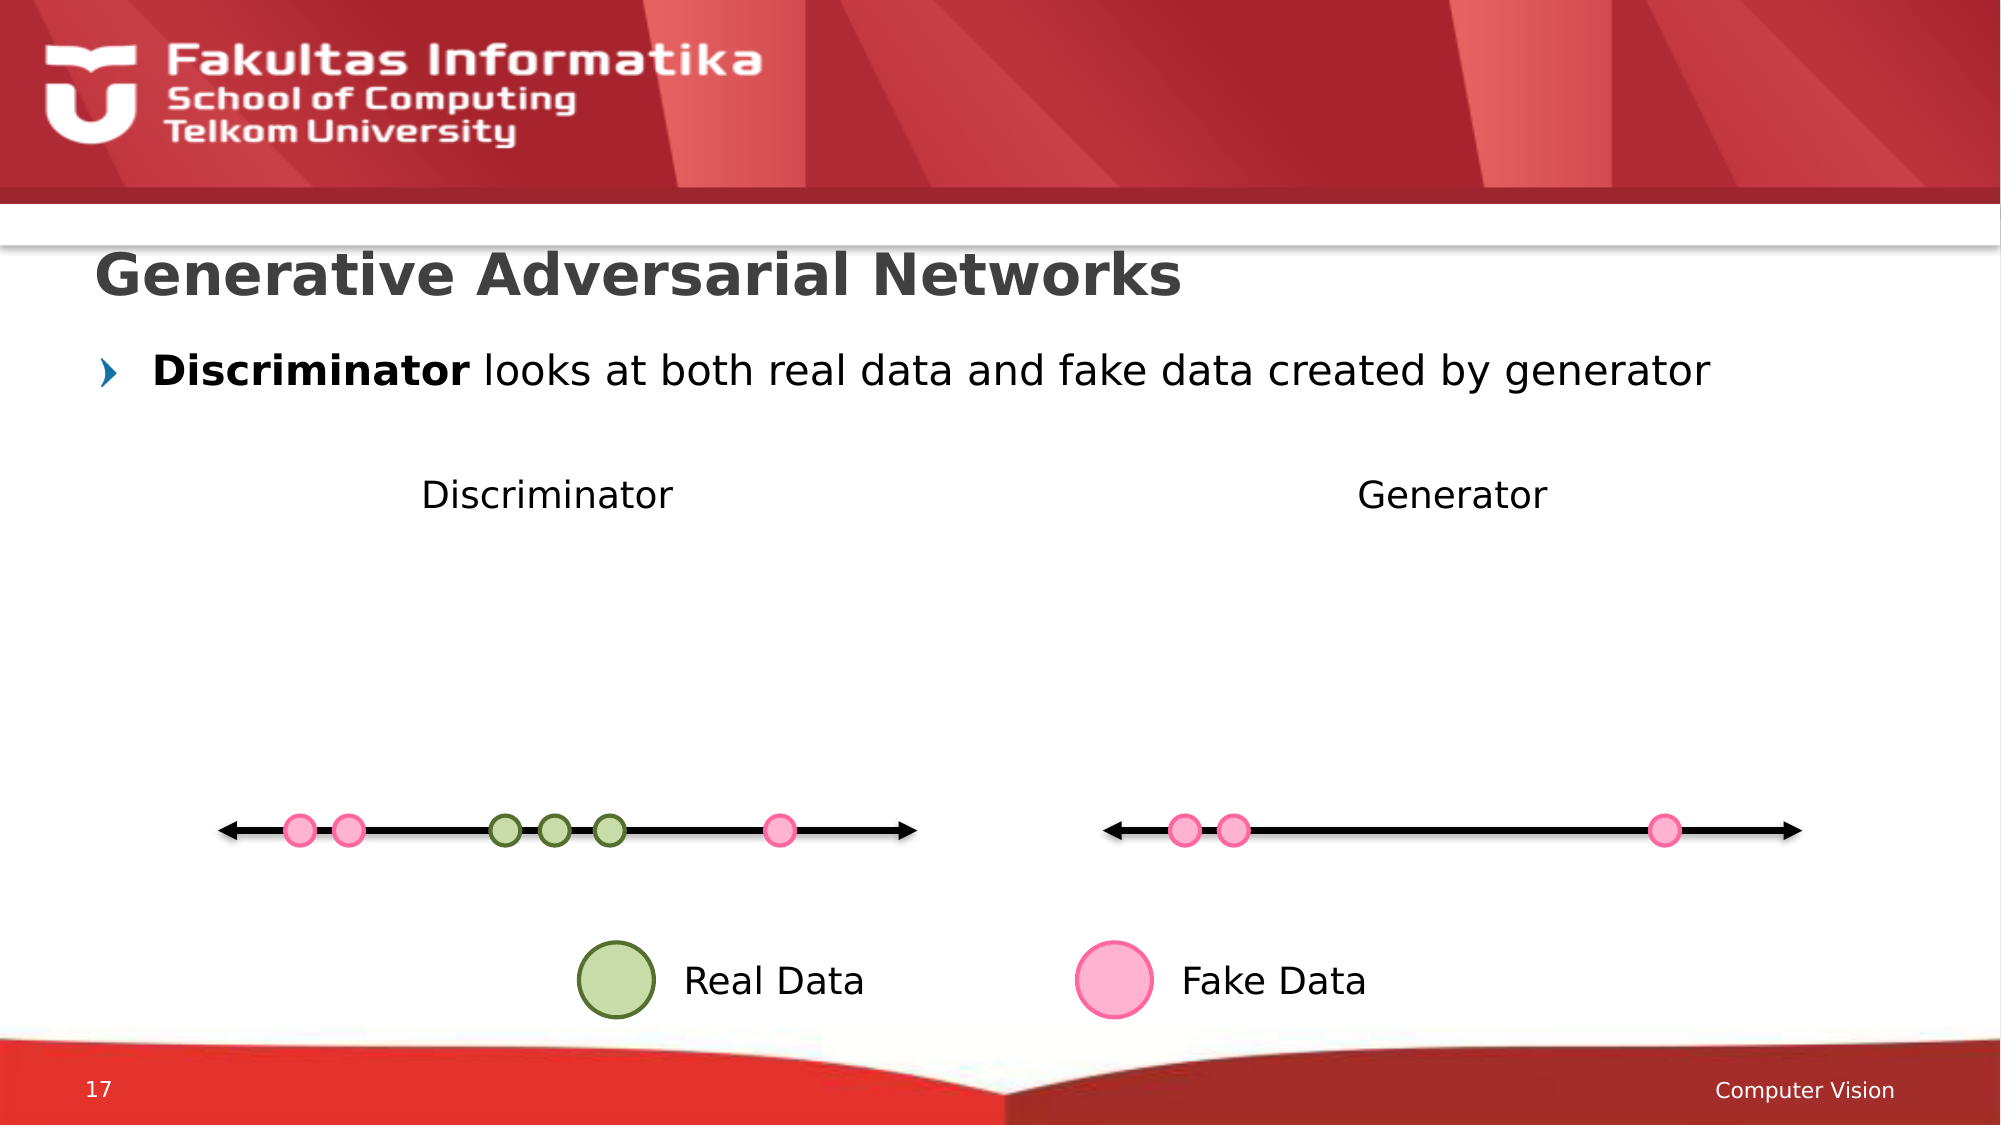

# Generative Adversarial Networks
Discriminator looks at both real data and fake data created by generator
Discriminator
Generator

Real Data
Fake Data
Computer Vision
17